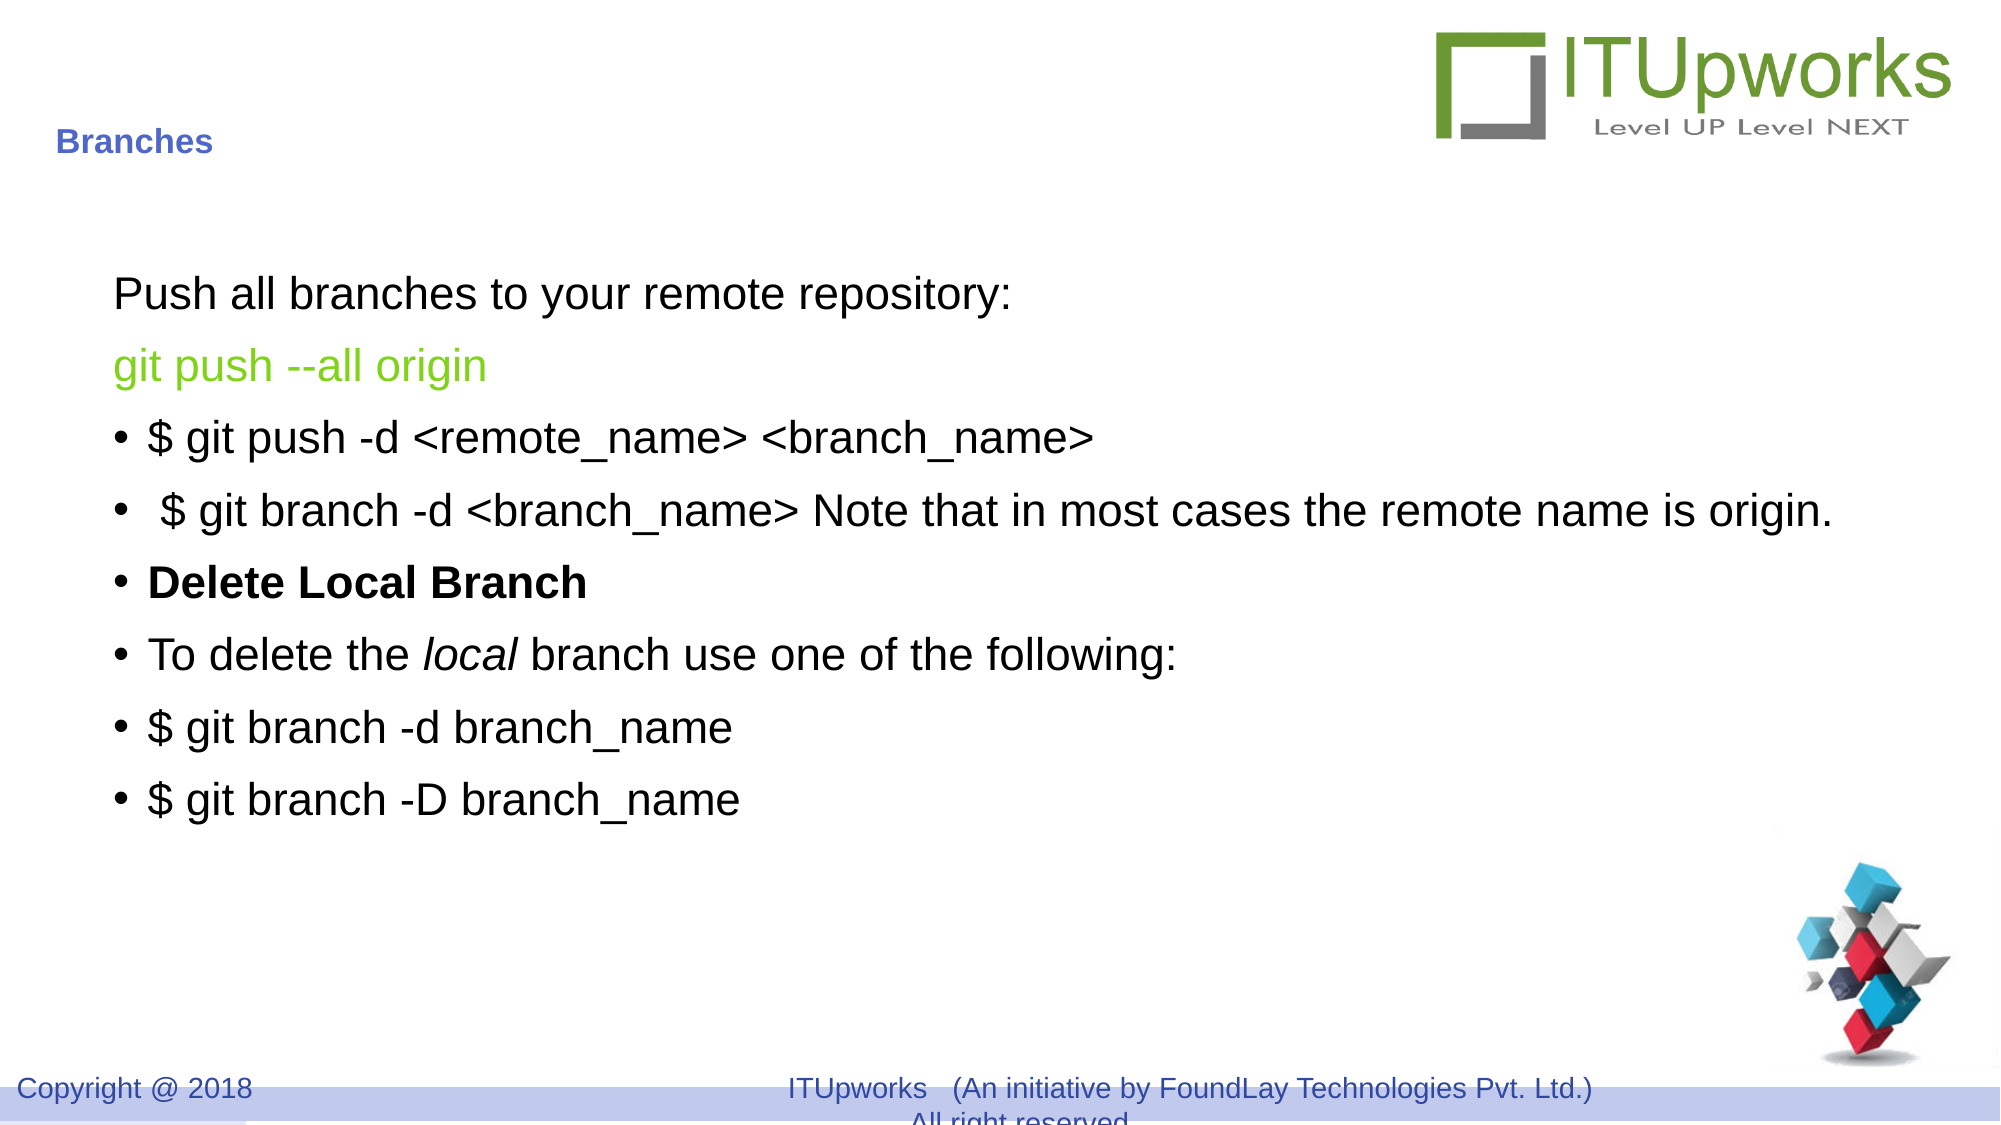

# Branches
Push all branches to your remote repository:
git push --all origin
$ git push -d <remote_name> <branch_name>
 $ git branch -d <branch_name> Note that in most cases the remote name is origin.
Delete Local Branch
To delete the local branch use one of the following:
$ git branch -d branch_name
$ git branch -D branch_name